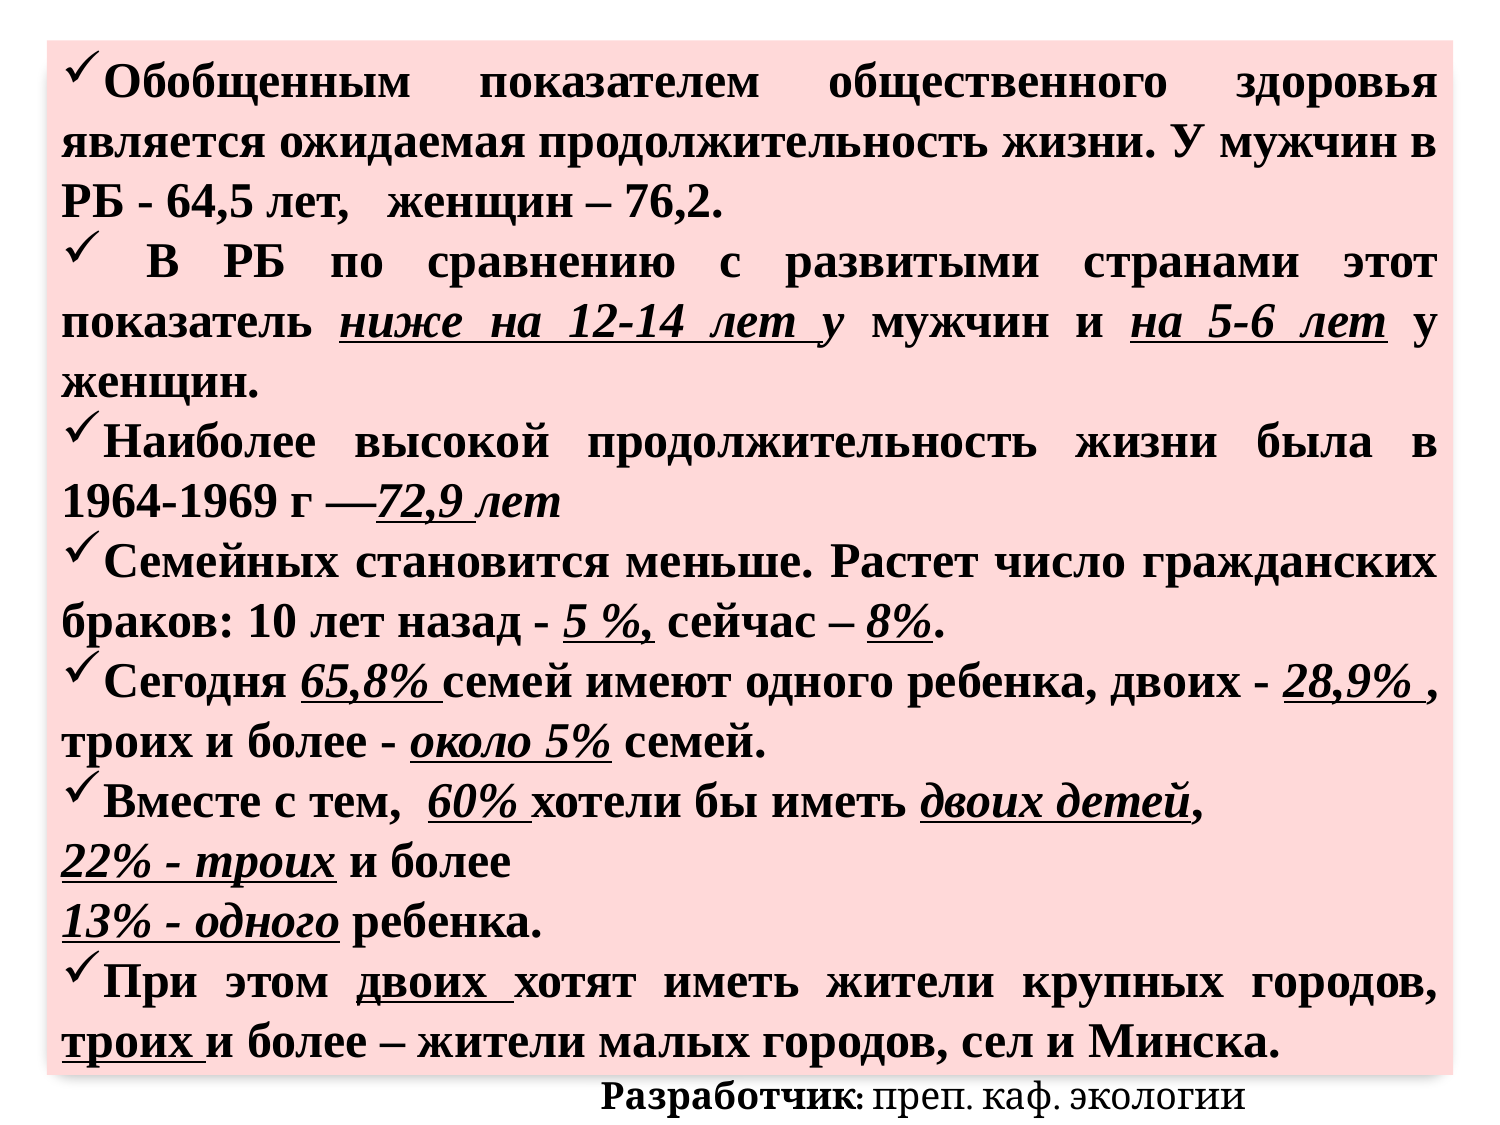

Обобщенным показателем общественного здоровья является ожидаемая продолжительность жизни. У мужчин в РБ - 64,5 лет,   женщин – 76,2.
 В РБ по сравнению с развитыми странами этот показатель ниже на 12-14 лет у мужчин и на 5-6 лет у женщин.
Наиболее высокой продолжительность жизни была в 1964-1969 г —72,9 лет
Семейных становится меньше. Растет число гражданских браков: 10 лет назад - 5 %, сейчас – 8%.
Сегодня 65,8% семей имеют одного ребенка, двоих - 28,9% , троих и более - около 5% семей.
Вместе с тем,  60% хотели бы иметь двоих детей,
22% - троих и более
13% - одного ребенка.
При этом двоих хотят иметь жители крупных городов, троих и более – жители малых городов, сел и Минска.
Разработчик: преп. каф. экологии  Кирвель П.И.